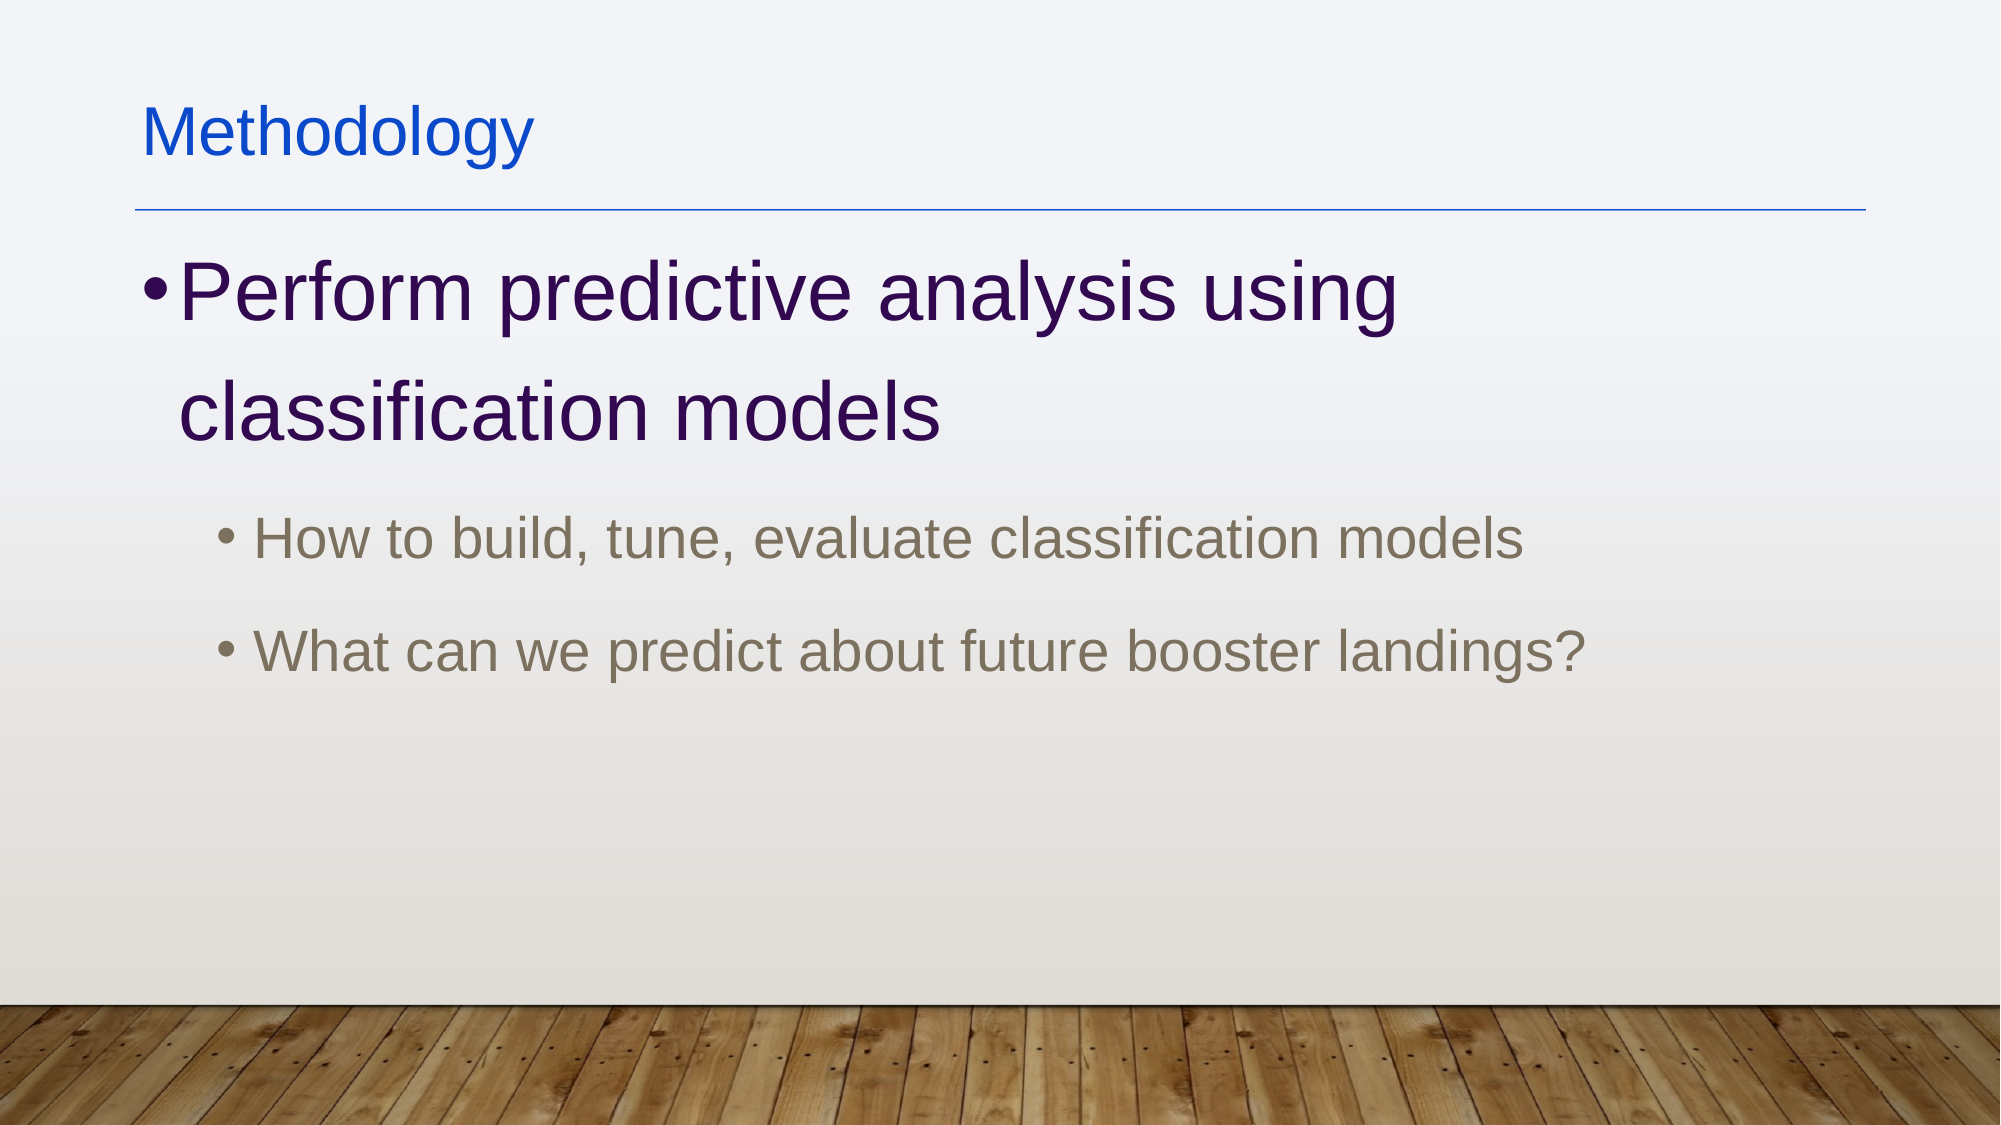

Methodology
Perform predictive analysis using classification models
How to build, tune, evaluate classification models
What can we predict about future booster landings?